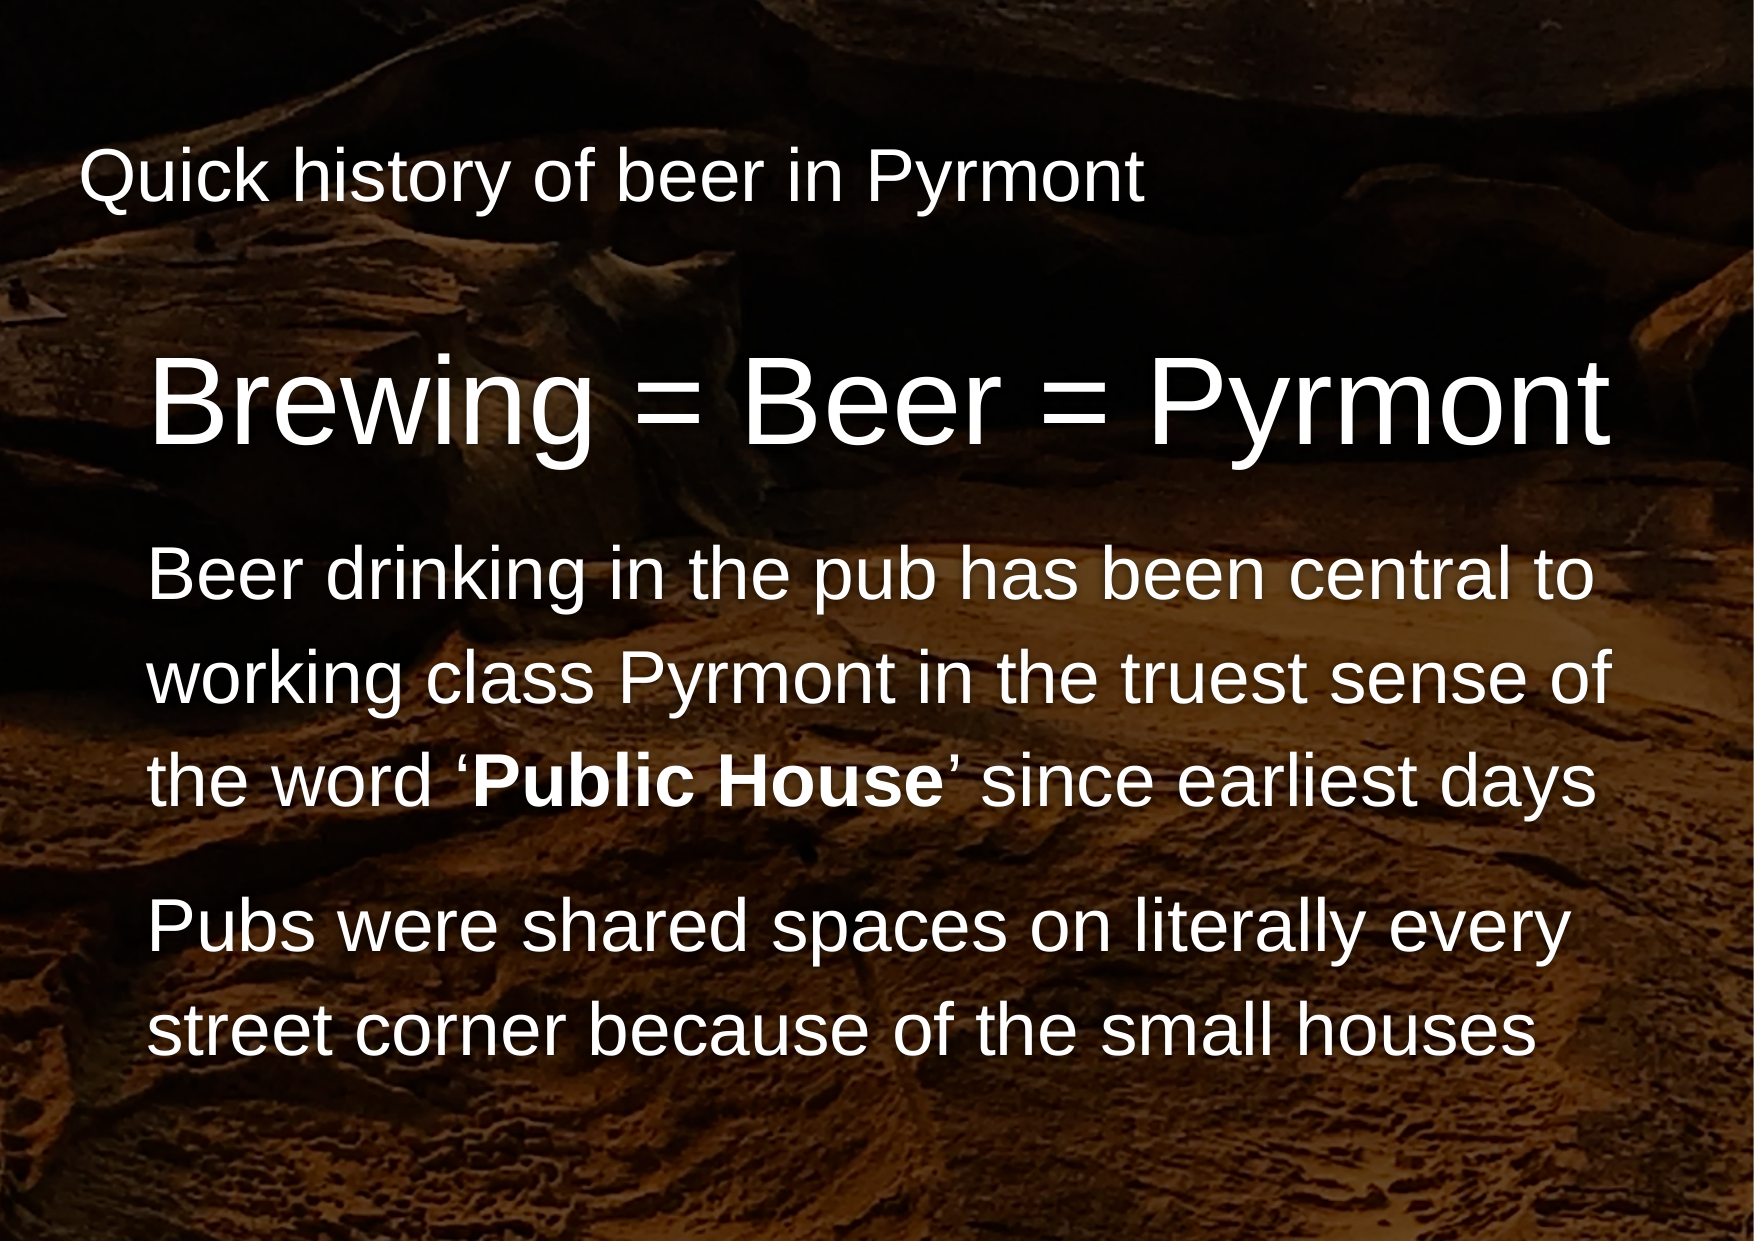

# Quick history of beer in Pyrmont
Brewing = Beer = Pyrmont
Beer drinking in the pub has been central to working class Pyrmont in the truest sense of the word ‘Public House’ since earliest days
Pubs were shared spaces on literally every street corner because of the small houses